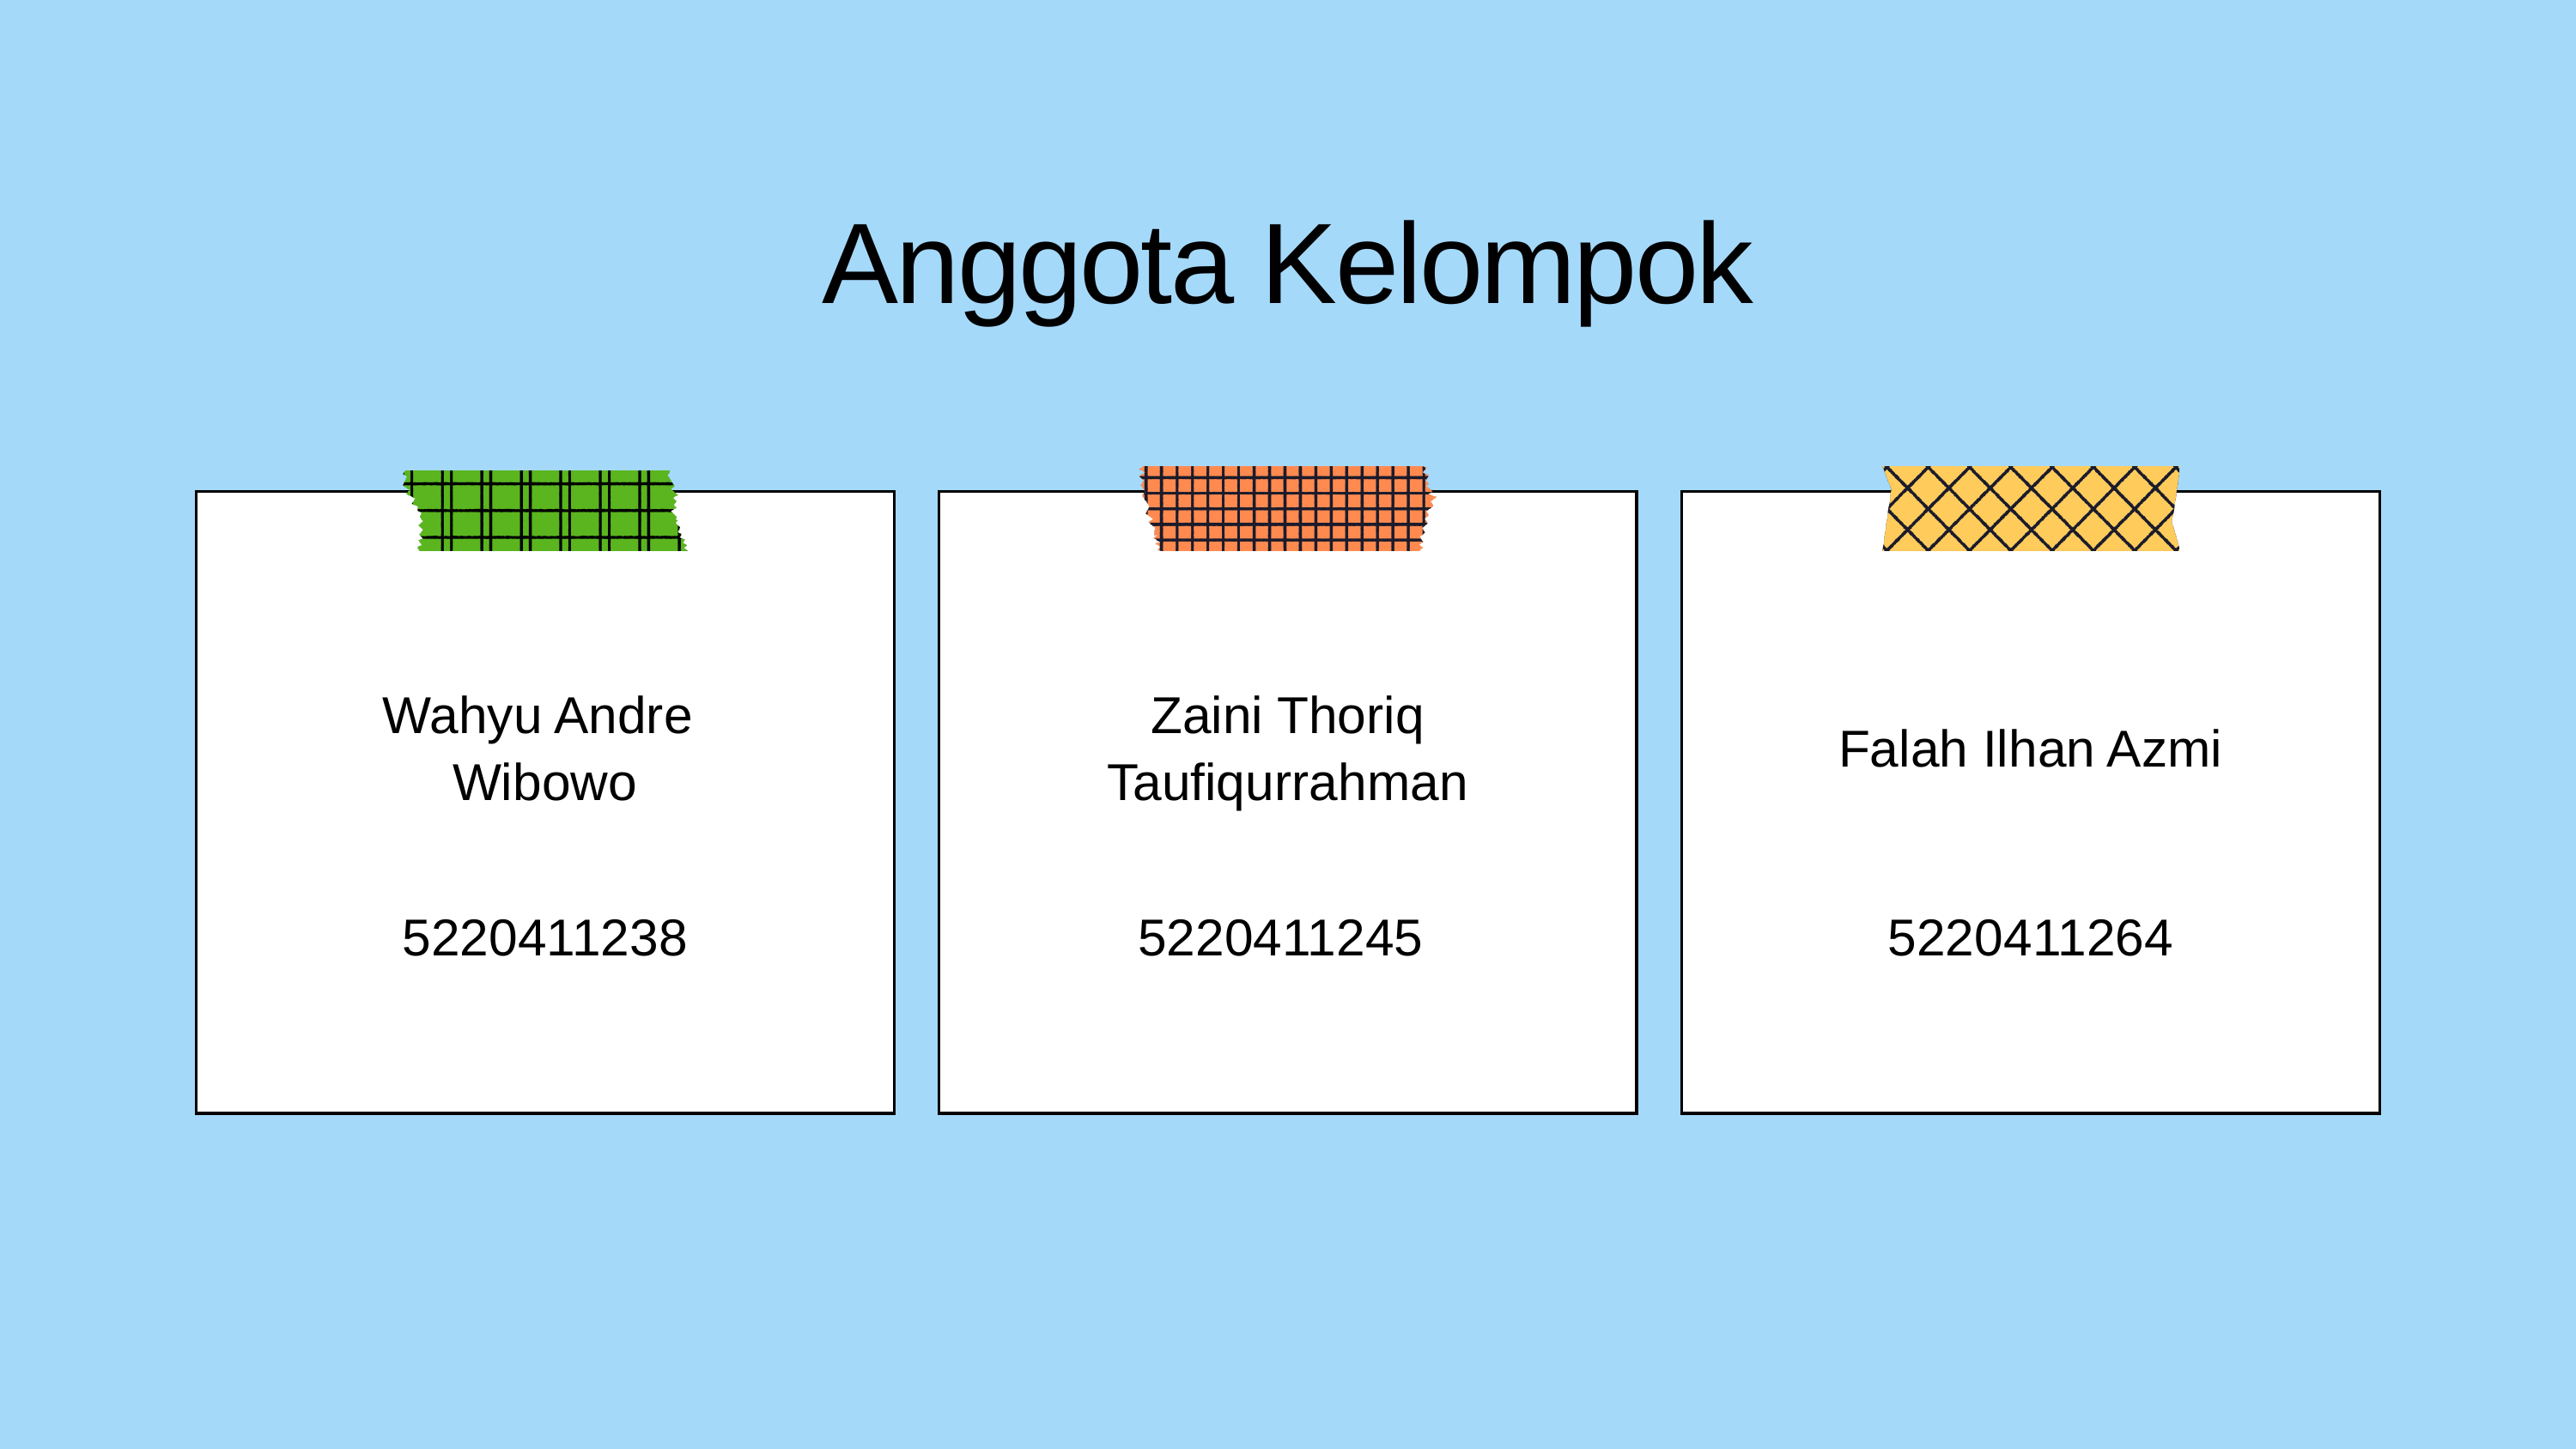

Anggota Kelompok

Wahyu Andre
Wibowo
Zaini Thoriq Taufiqurrahman
Falah Ilhan Azmi
5220411238
5220411245
5220411264